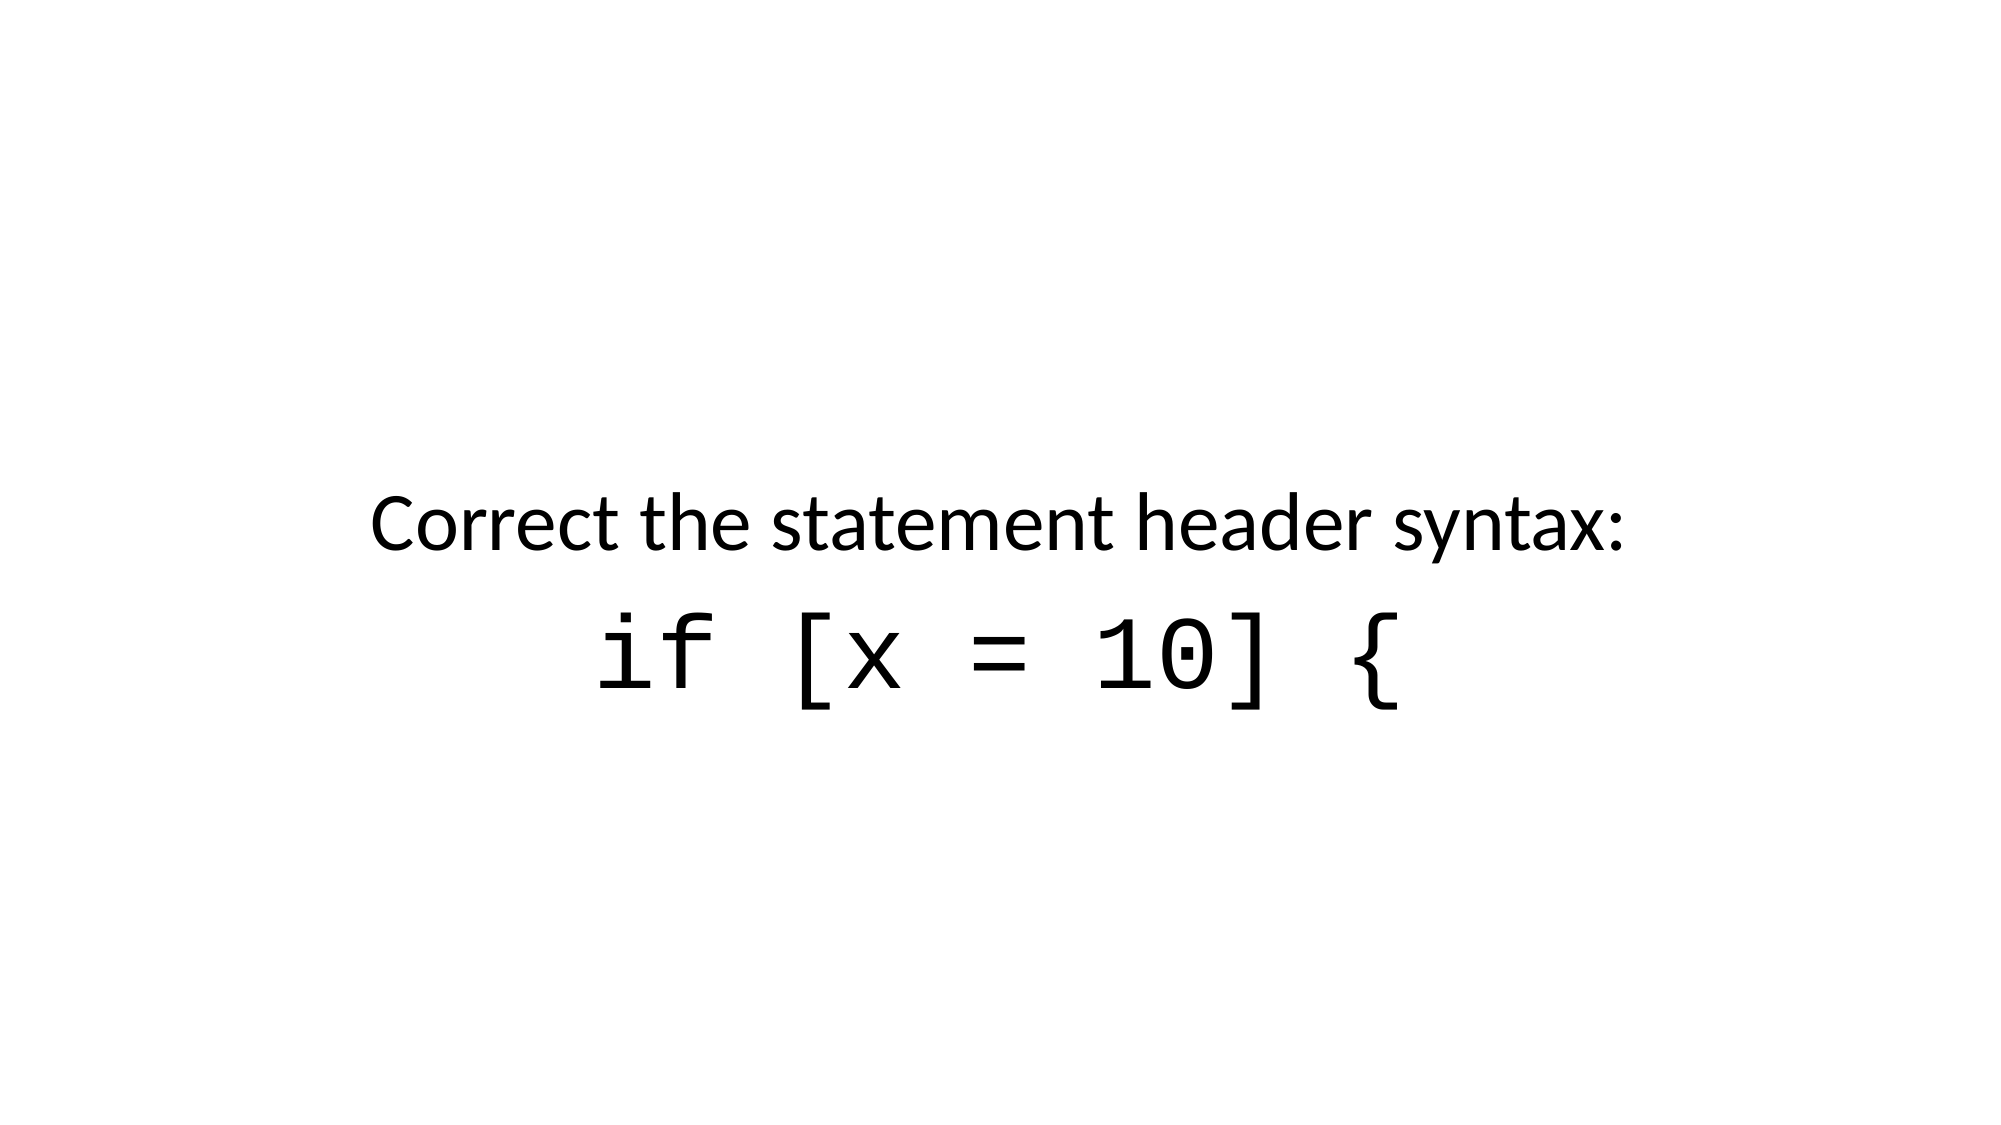

# Correct the statement header syntax:
if [x = 10] {